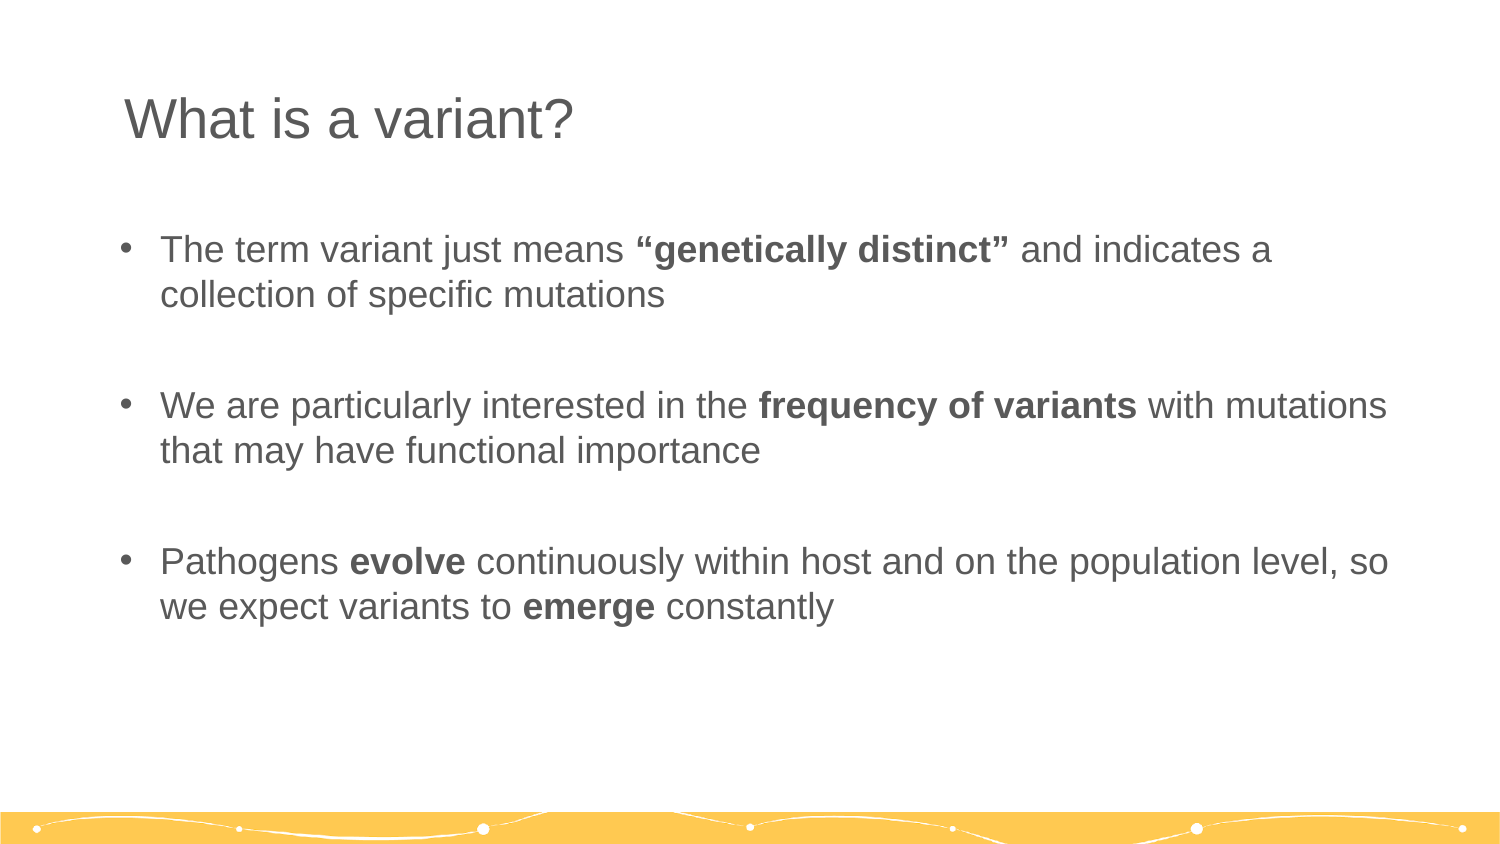

# What is a variant?
The term variant just means “genetically distinct” and indicates a collection of specific mutations

We are particularly interested in the frequency of variants with mutations that may have functional importance

Pathogens evolve continuously within host and on the population level, so we expect variants to emerge constantly